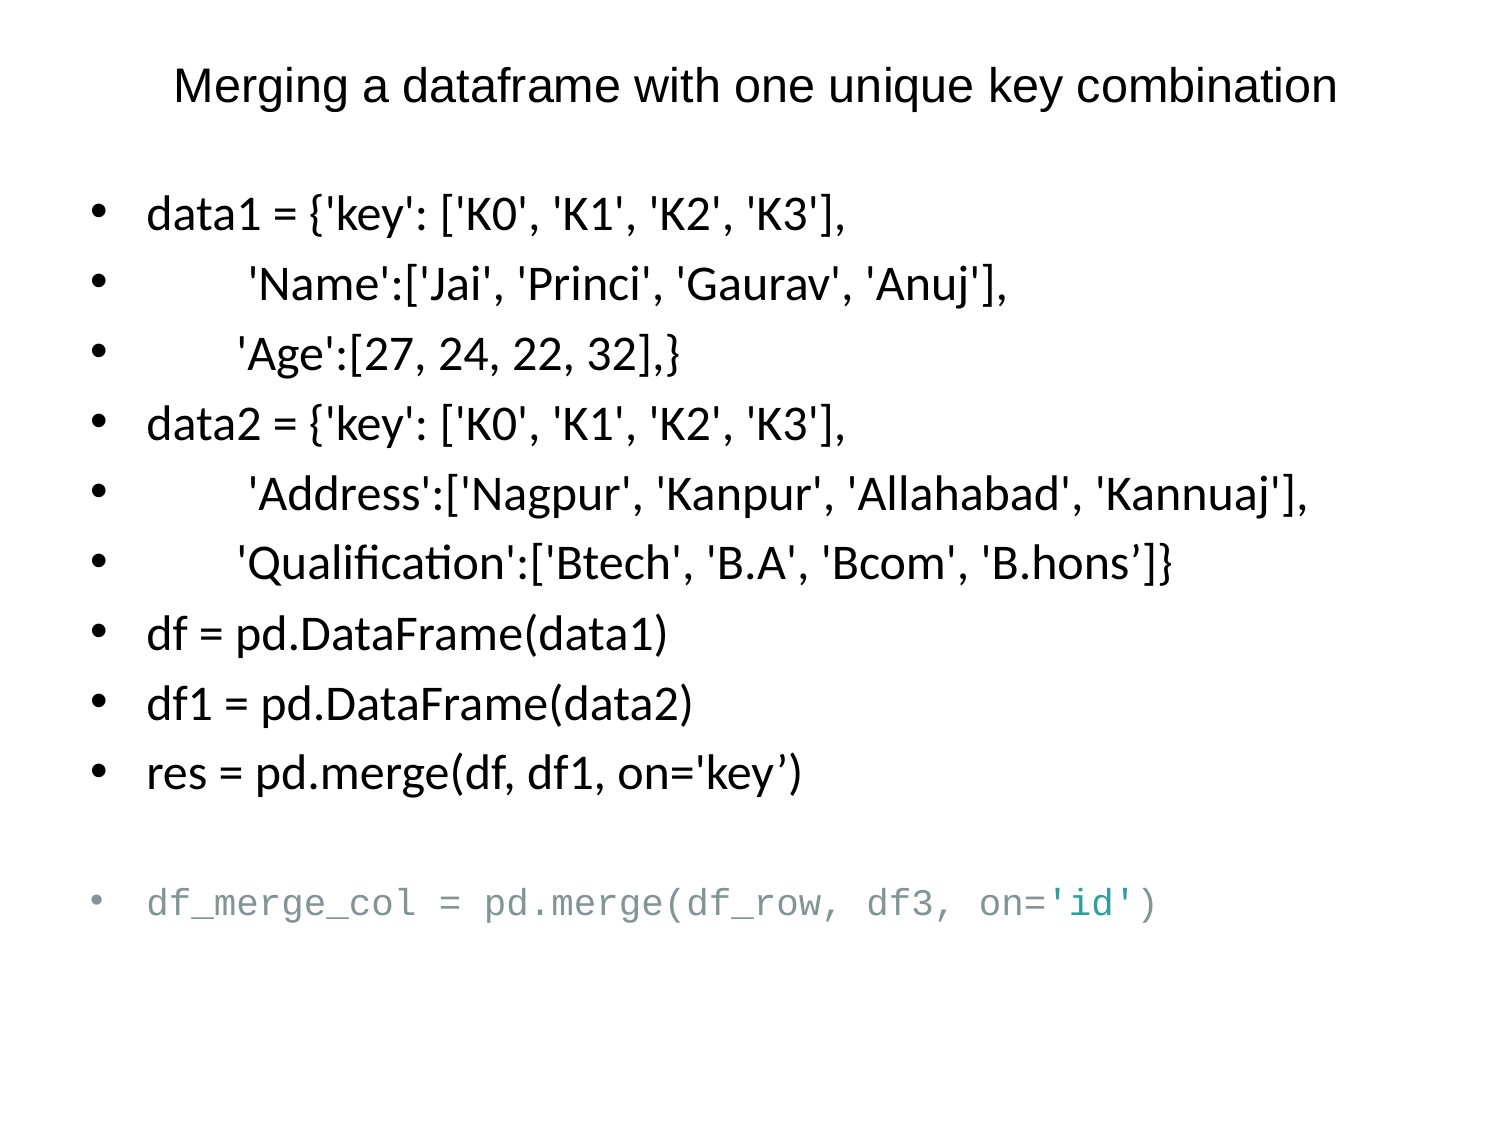

# Merging a dataframe with one unique key combination
data1 = {'key': ['K0', 'K1', 'K2', 'K3'],
         'Name':['Jai', 'Princi', 'Gaurav', 'Anuj'],
        'Age':[27, 24, 22, 32],}
data2 = {'key': ['K0', 'K1', 'K2', 'K3'],
         'Address':['Nagpur', 'Kanpur', 'Allahabad', 'Kannuaj'],
        'Qualification':['Btech', 'B.A', 'Bcom', 'B.hons’]}
df = pd.DataFrame(data1)
df1 = pd.DataFrame(data2)
res = pd.merge(df, df1, on='key’)

df_merge_col = pd.merge(df_row, df3, on='id')